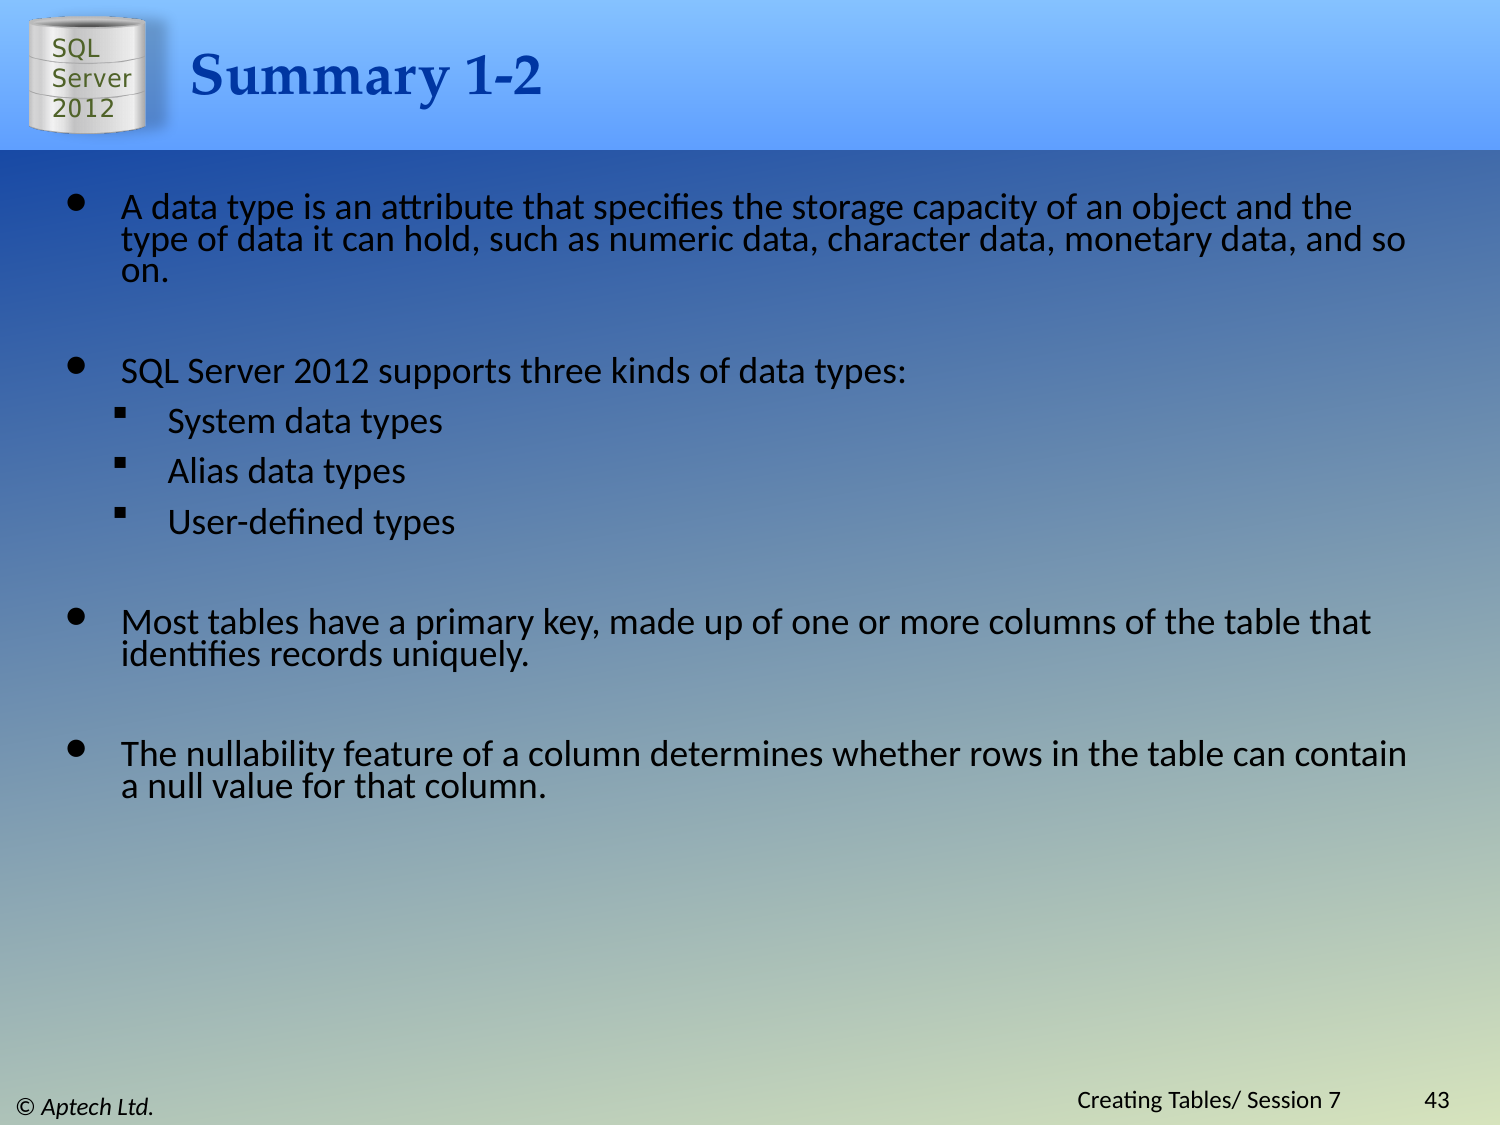

# Summary 1-2
A data type is an attribute that specifies the storage capacity of an object and the type of data it can hold, such as numeric data, character data, monetary data, and so on.

SQL Server 2012 supports three kinds of data types:
System data types
Alias data types
User-defined types

Most tables have a primary key, made up of one or more columns of the table that identifies records uniquely.

The nullability feature of a column determines whether rows in the table can contain a null value for that column.
Creating Tables/ Session 7
43